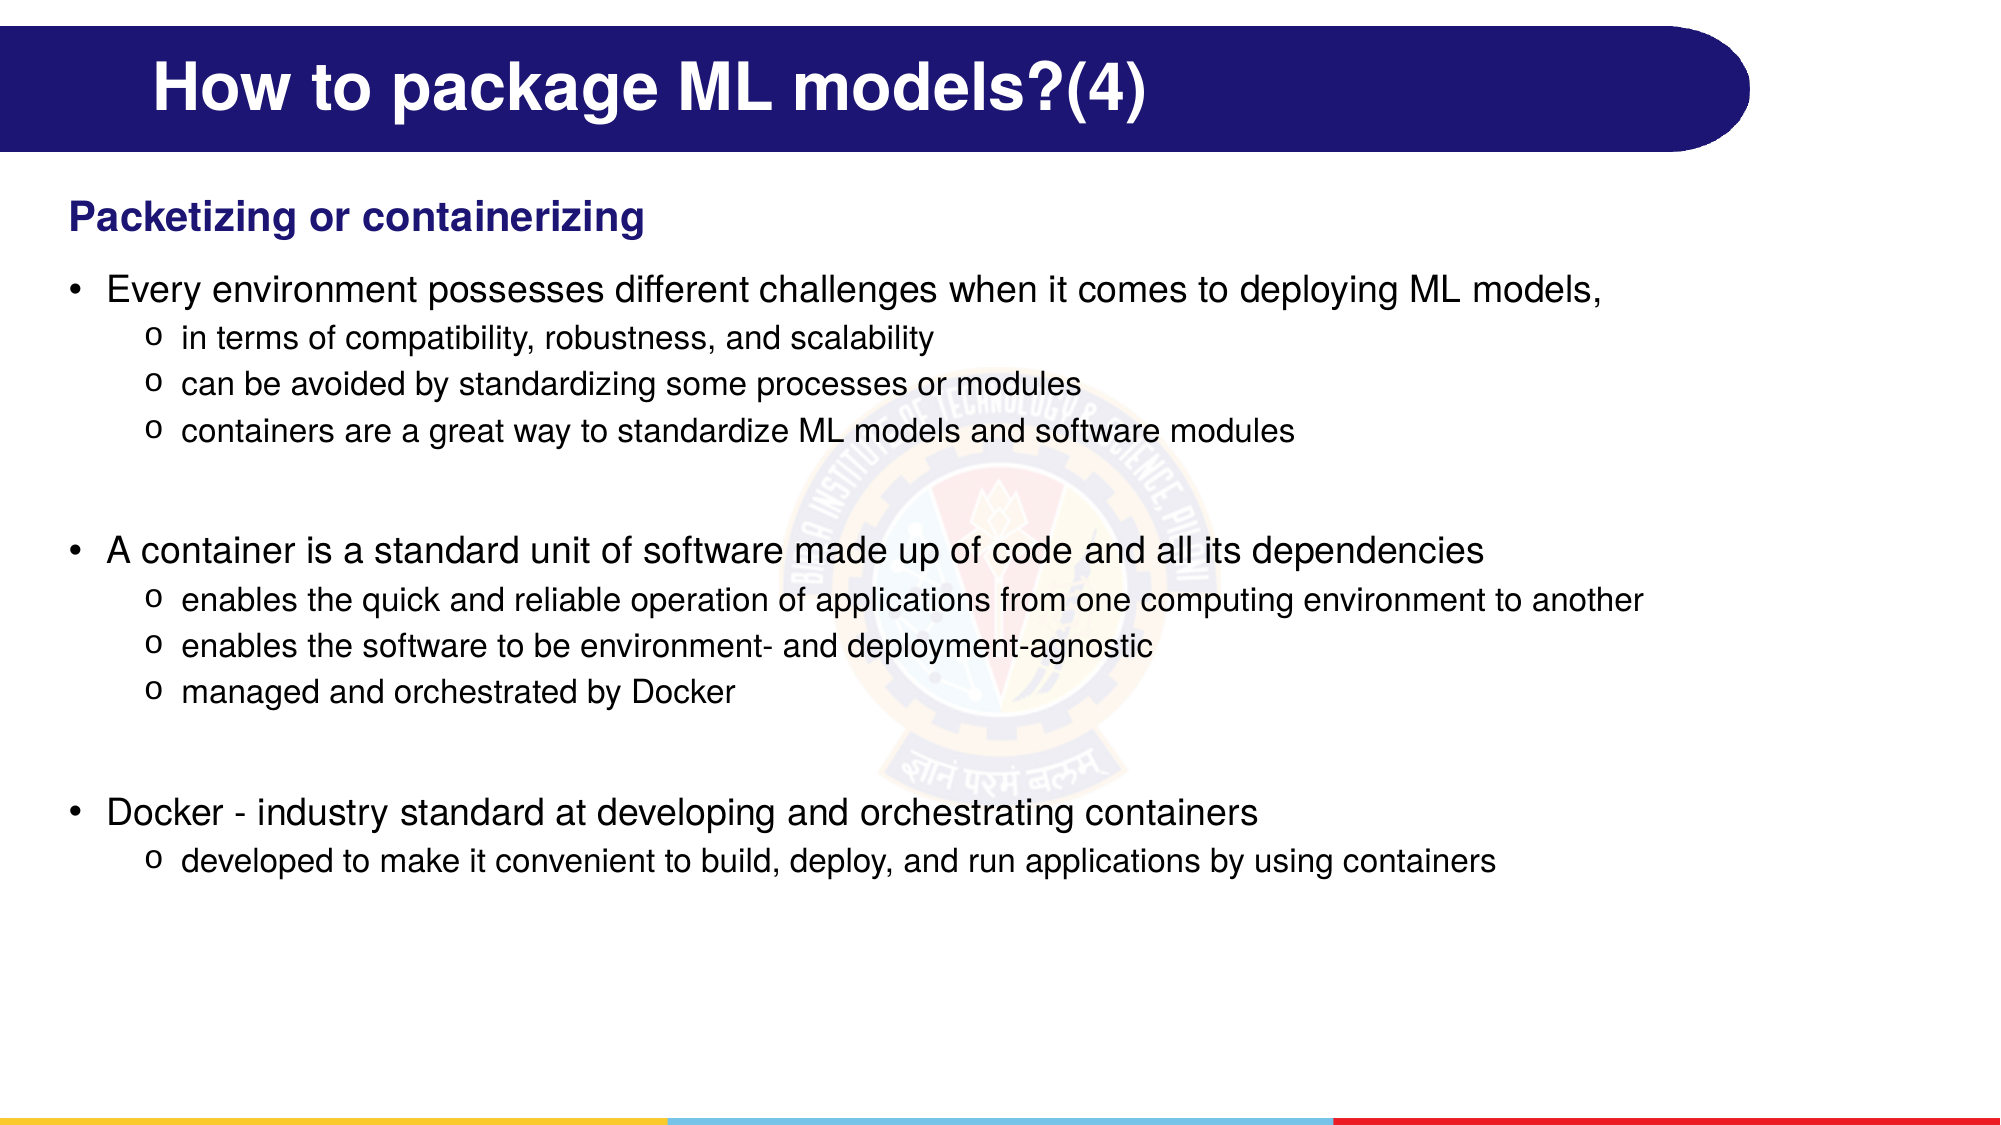

# How to package ML models?(4)
Packetizing or containerizing
Every environment possesses different challenges when it comes to deploying ML models,
in terms of compatibility, robustness, and scalability
can be avoided by standardizing some processes or modules
containers are a great way to standardize ML models and software modules

A container is a standard unit of software made up of code and all its dependencies
enables the quick and reliable operation of applications from one computing environment to another
enables the software to be environment- and deployment-agnostic
managed and orchestrated by Docker

Docker - industry standard at developing and orchestrating containers
developed to make it convenient to build, deploy, and run applications by using containers